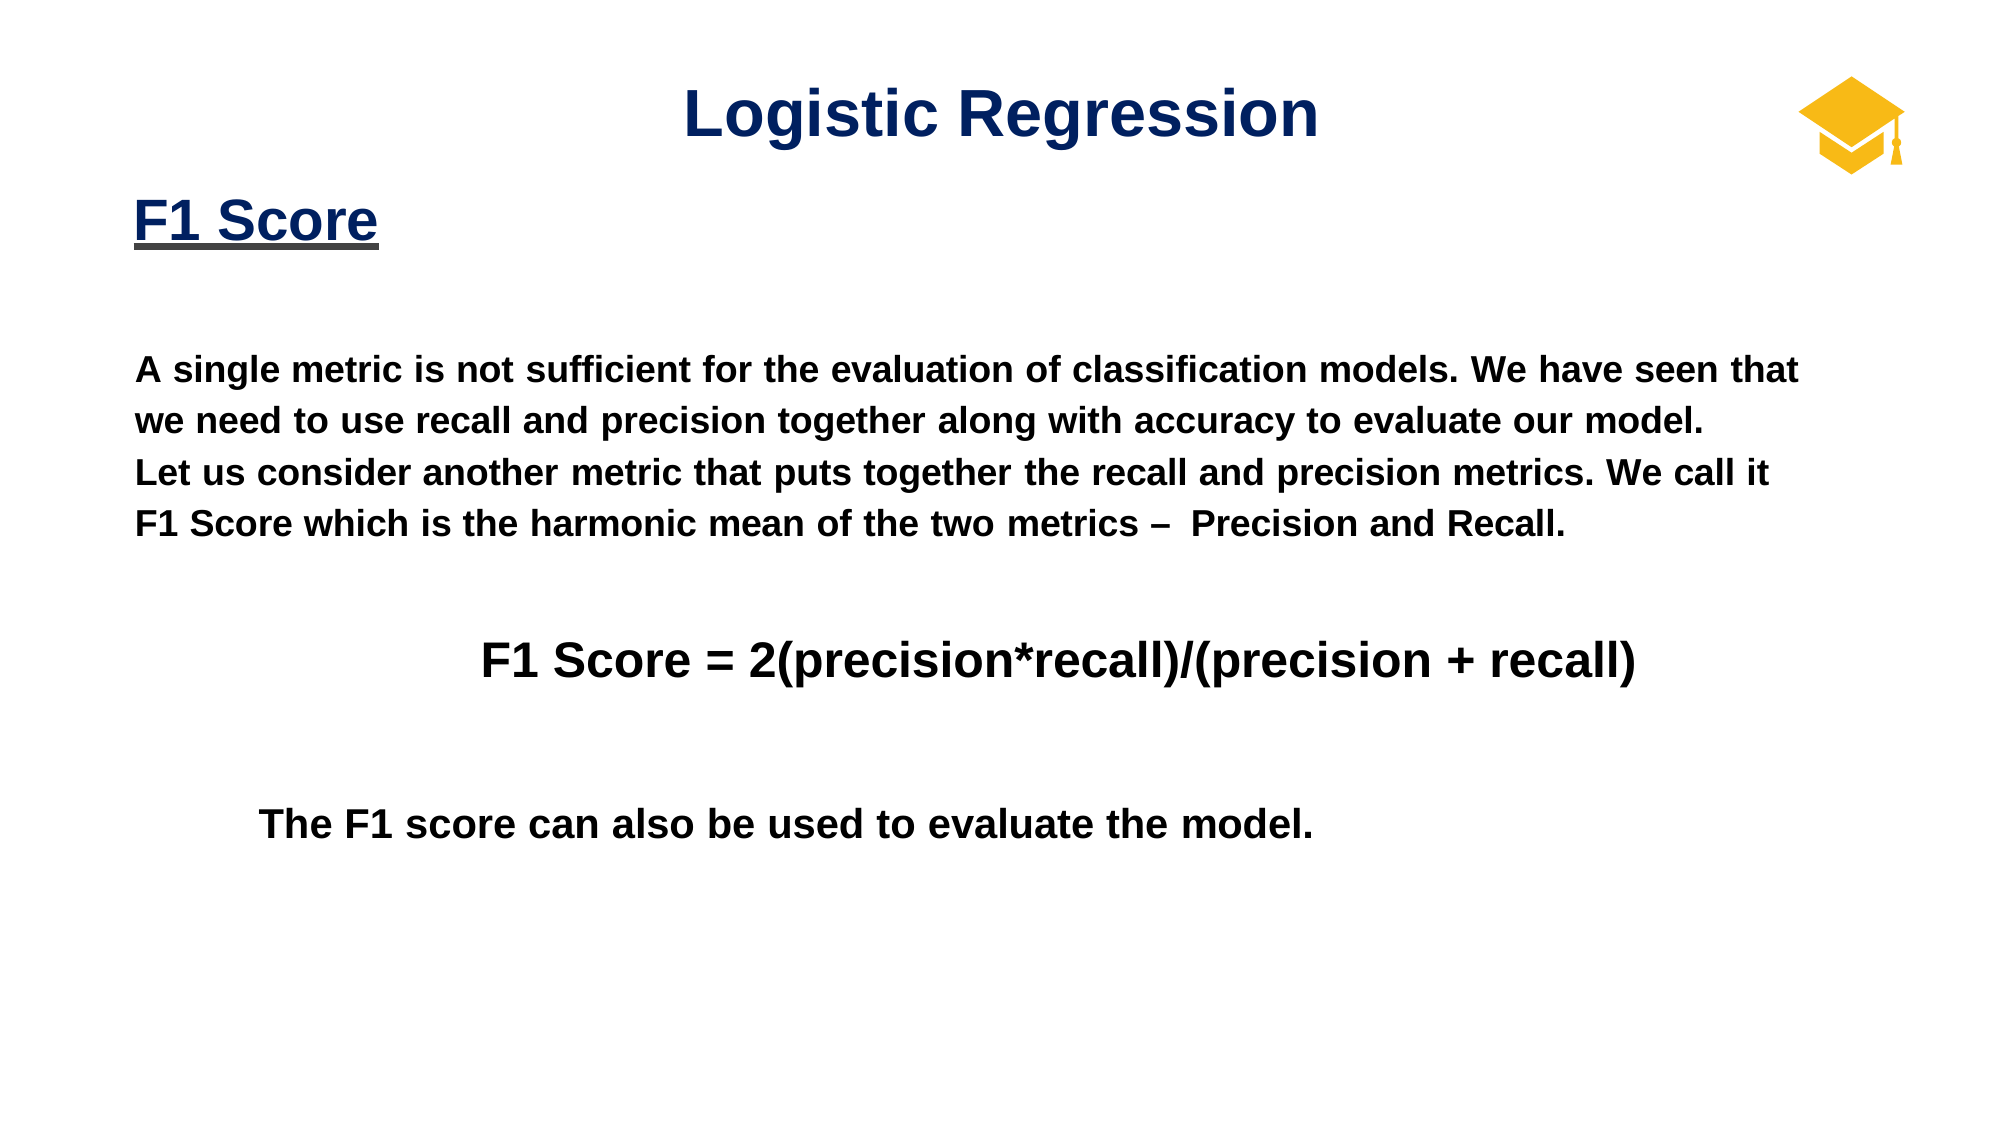

Logistic Regression

F1 Score
A single metric is not sufficient for the evaluation of classification models. We have seen that  we need to use recall and precision together along with accuracy to evaluate our model.
Let us consider another metric that puts together the recall and precision metrics. We call it
F1 Score which is the harmonic mean of the two metrics – Precision and Recall.
F1 Score = 2(precision*recall)/(precision + recall)

The F1 score can also be used to evaluate the model.